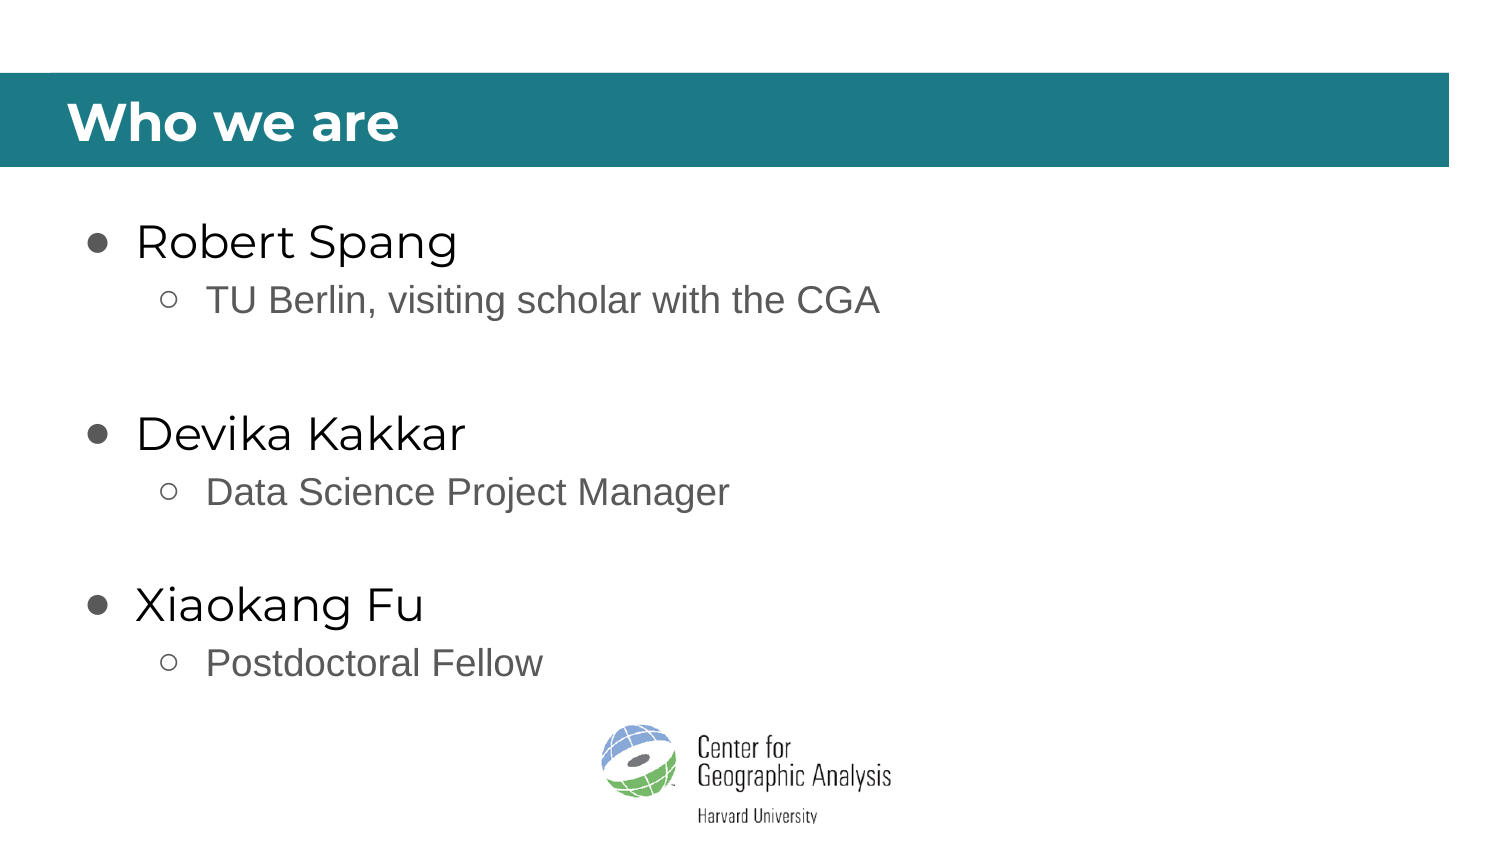

# Who we are
Robert Spang
TU Berlin, visiting scholar with the CGA

Devika Kakkar
Data Science Project Manager

Xiaokang Fu
Postdoctoral Fellow